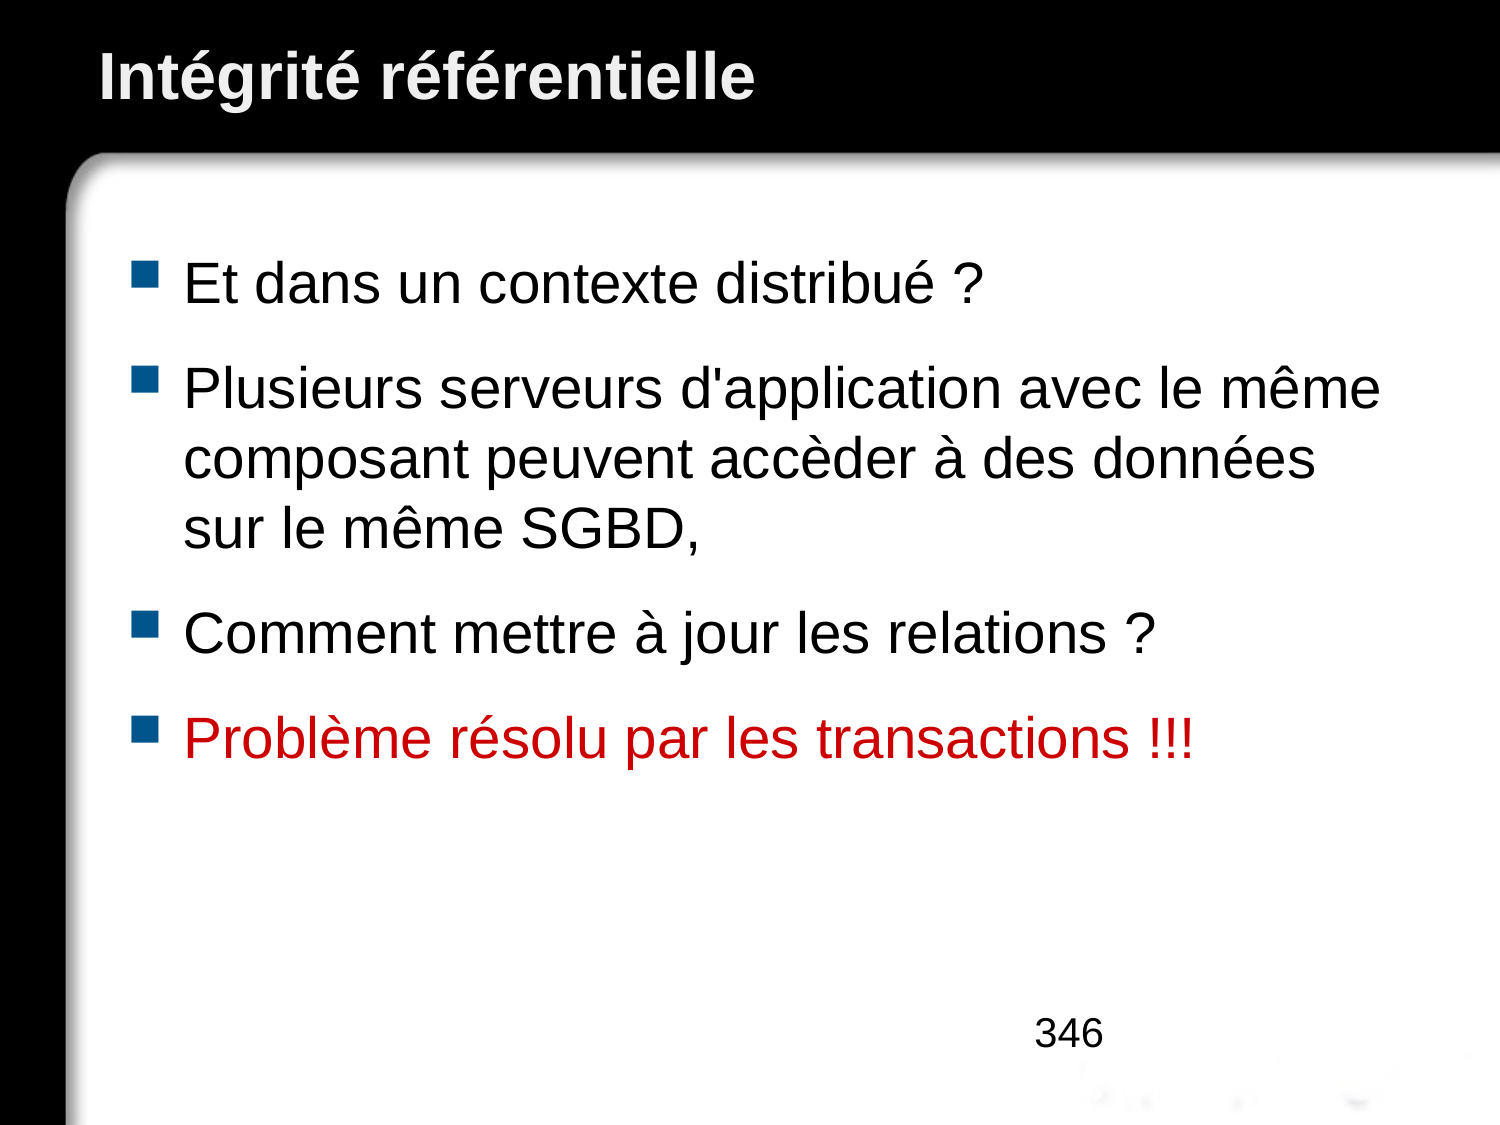

# Intégrité référentielle
Et dans un contexte distribué ?
Plusieurs serveurs d'application avec le même composant peuvent accèder à des données sur le même SGBD,
Comment mettre à jour les relations ?
Problème résolu par les transactions !!!